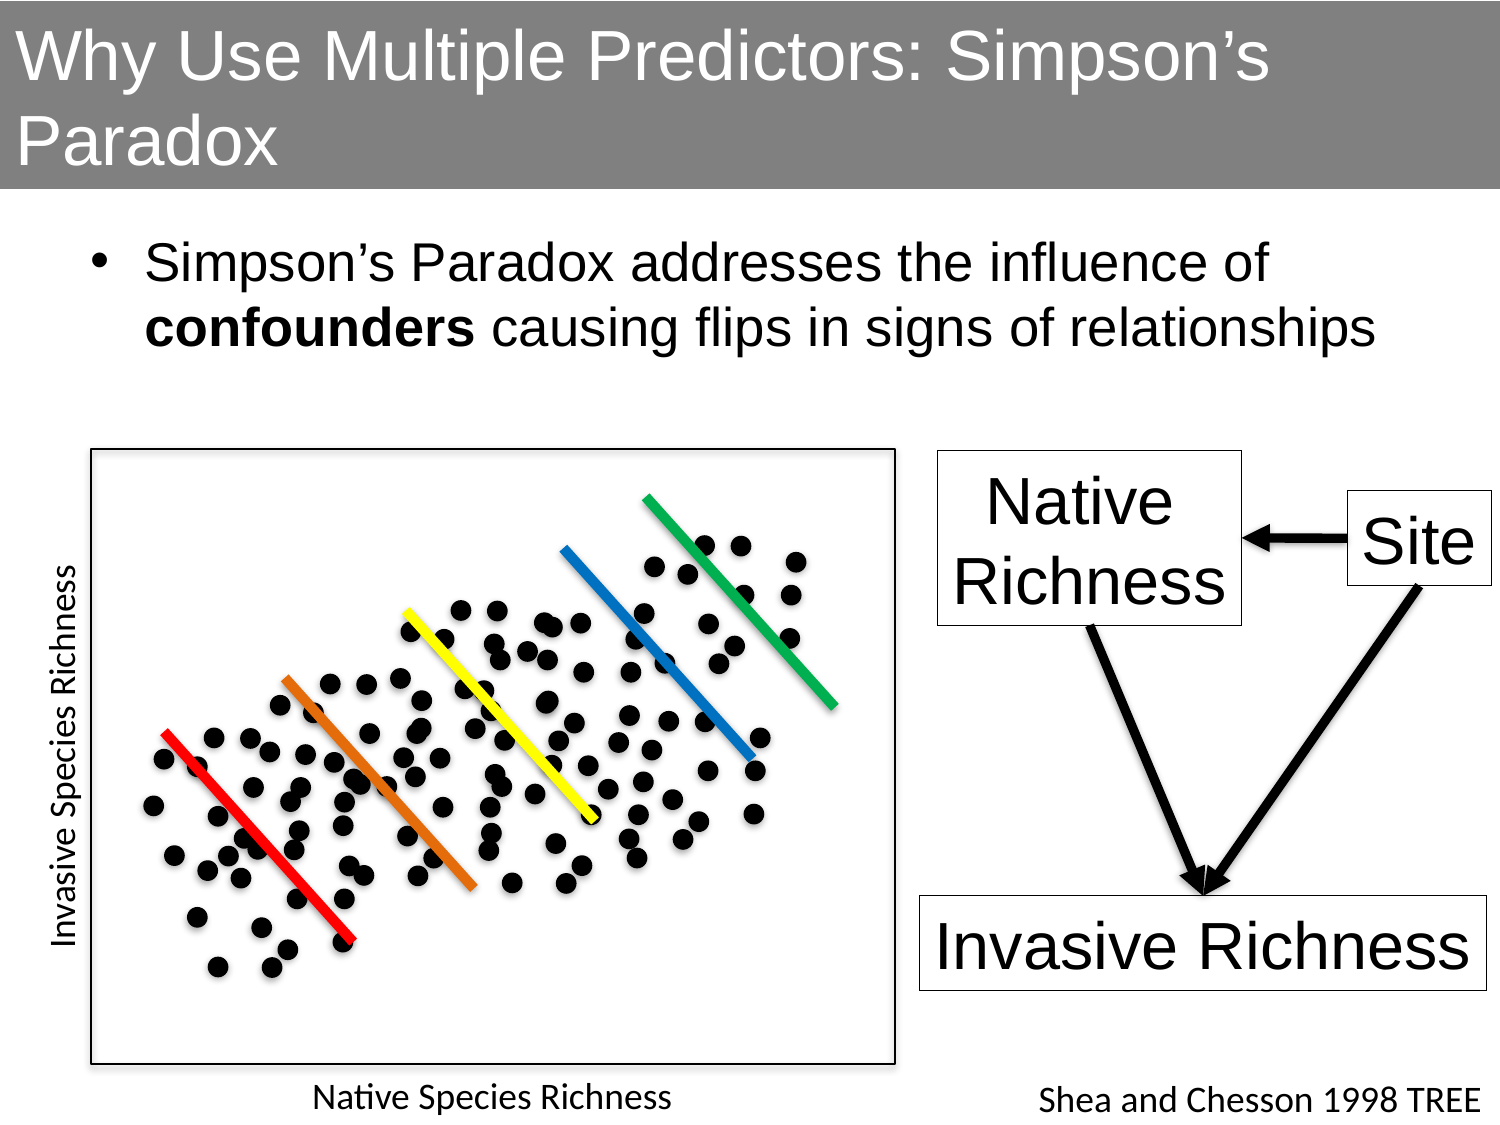

# Why Use Multiple Predictors: Simpson’s Paradox
Simpson’s Paradox addresses the influence of confounders causing flips in signs of relationships

Invasive Species Richness
Native Species Richness
Native
Richness
Site

Invasive Richness

Shea and Chesson 1998 TREE